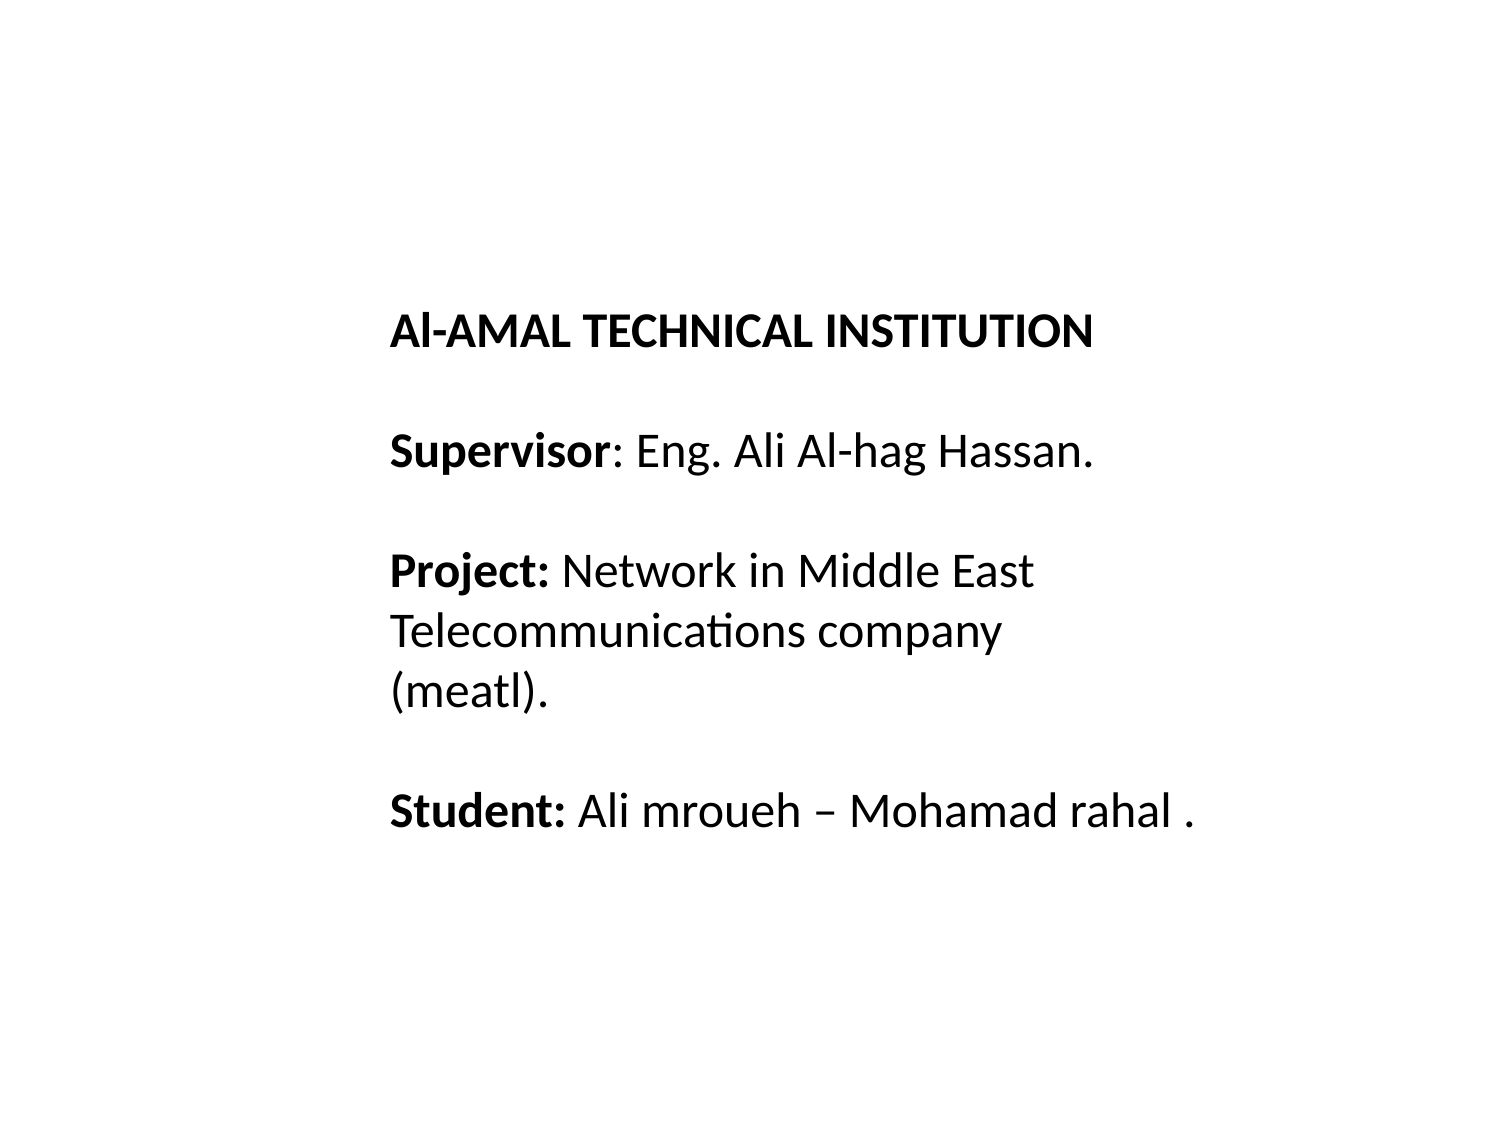

Al-AMAL TECHNICAL INSTITUTION

                                        Supervisor: Eng. Ali Al-hag Hassan.

			Project: Network in Middle East 					Telecommunications company
			(meatl).

			Student: Ali mroueh – Mohamad rahal .